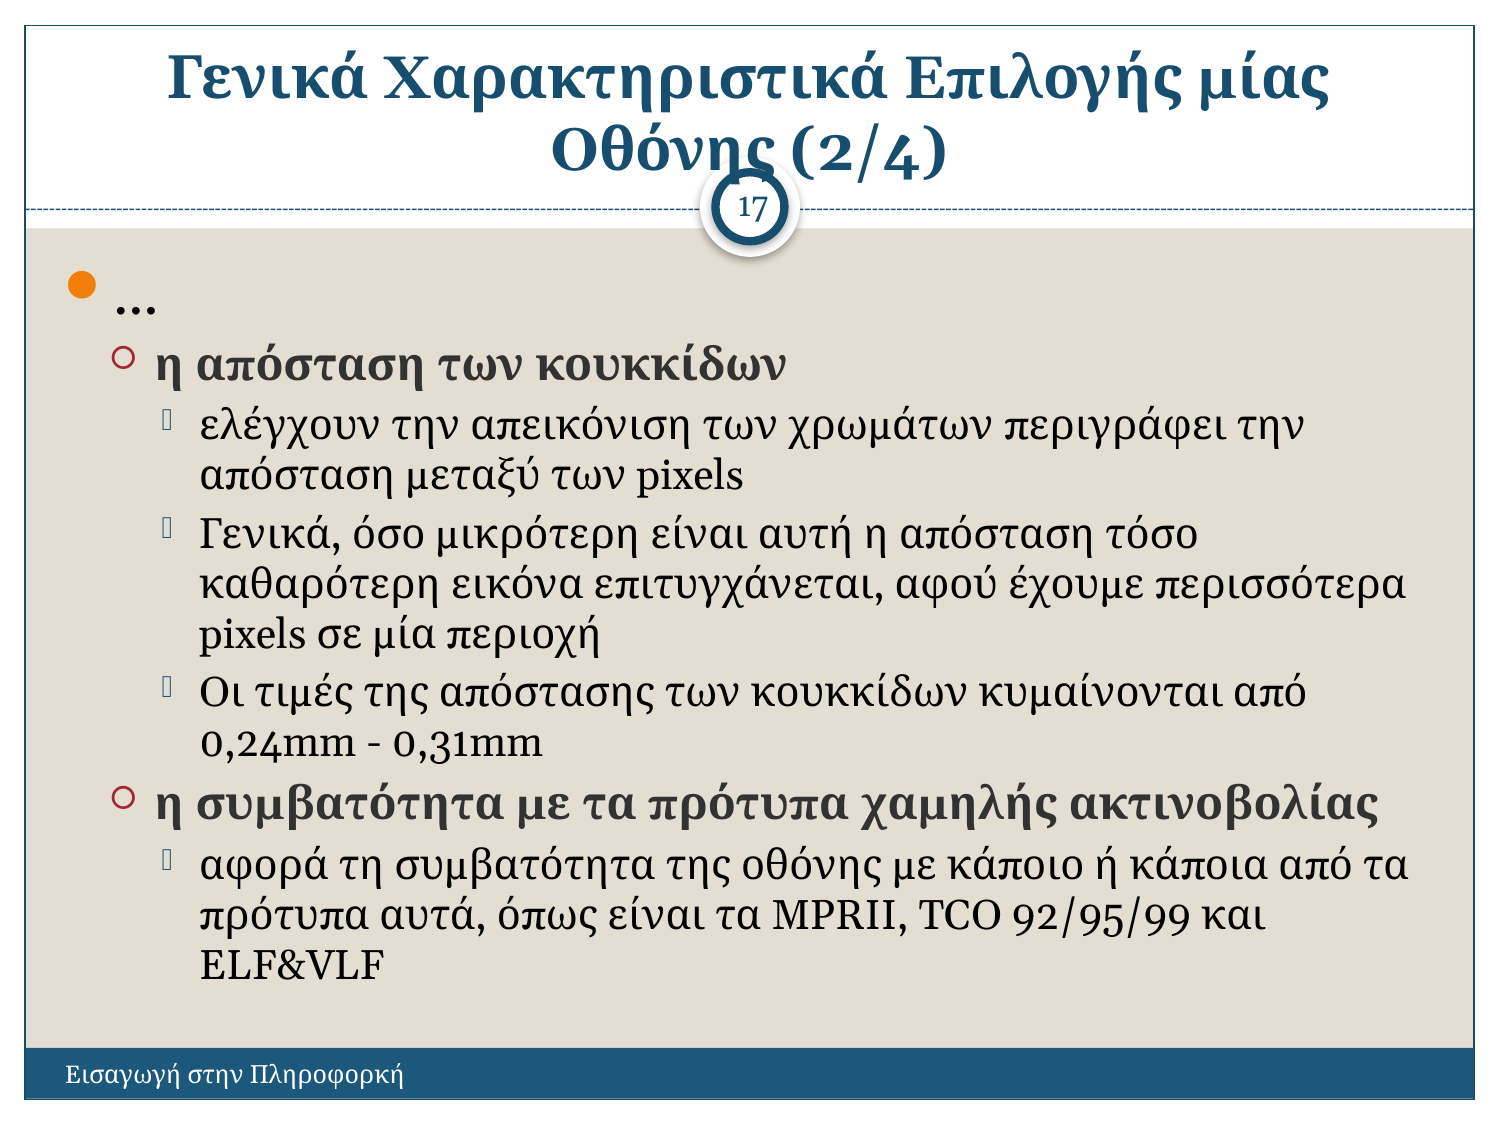

# Γενικά Χαρακτηριστικά Επιλογής μίας Οθόνης (2/4)
17
…
η απόσταση των κουκκίδων
ελέγχουν την απεικόνιση των χρωμάτων περιγράφει την απόσταση μεταξύ των pixels
Γενικά, όσο μικρότερη είναι αυτή η απόσταση τόσο καθαρότερη εικόνα επιτυγχάνεται, αφού έχουμε περισσότερα pixels σε μία περιοχή
Οι τιμές της απόστασης των κουκκίδων κυμαίνονται από 0,24mm - 0,31mm
η συμβατότητα με τα πρότυπα χαμηλής ακτινοβολίας
αφορά τη συμβατότητα της οθόνης με κάποιο ή κάποια από τα πρότυπα αυτά, όπως είναι τα MPRII, TCO 92/95/99 και ELF&VLF

Εισαγωγή στην Πληροφορκή